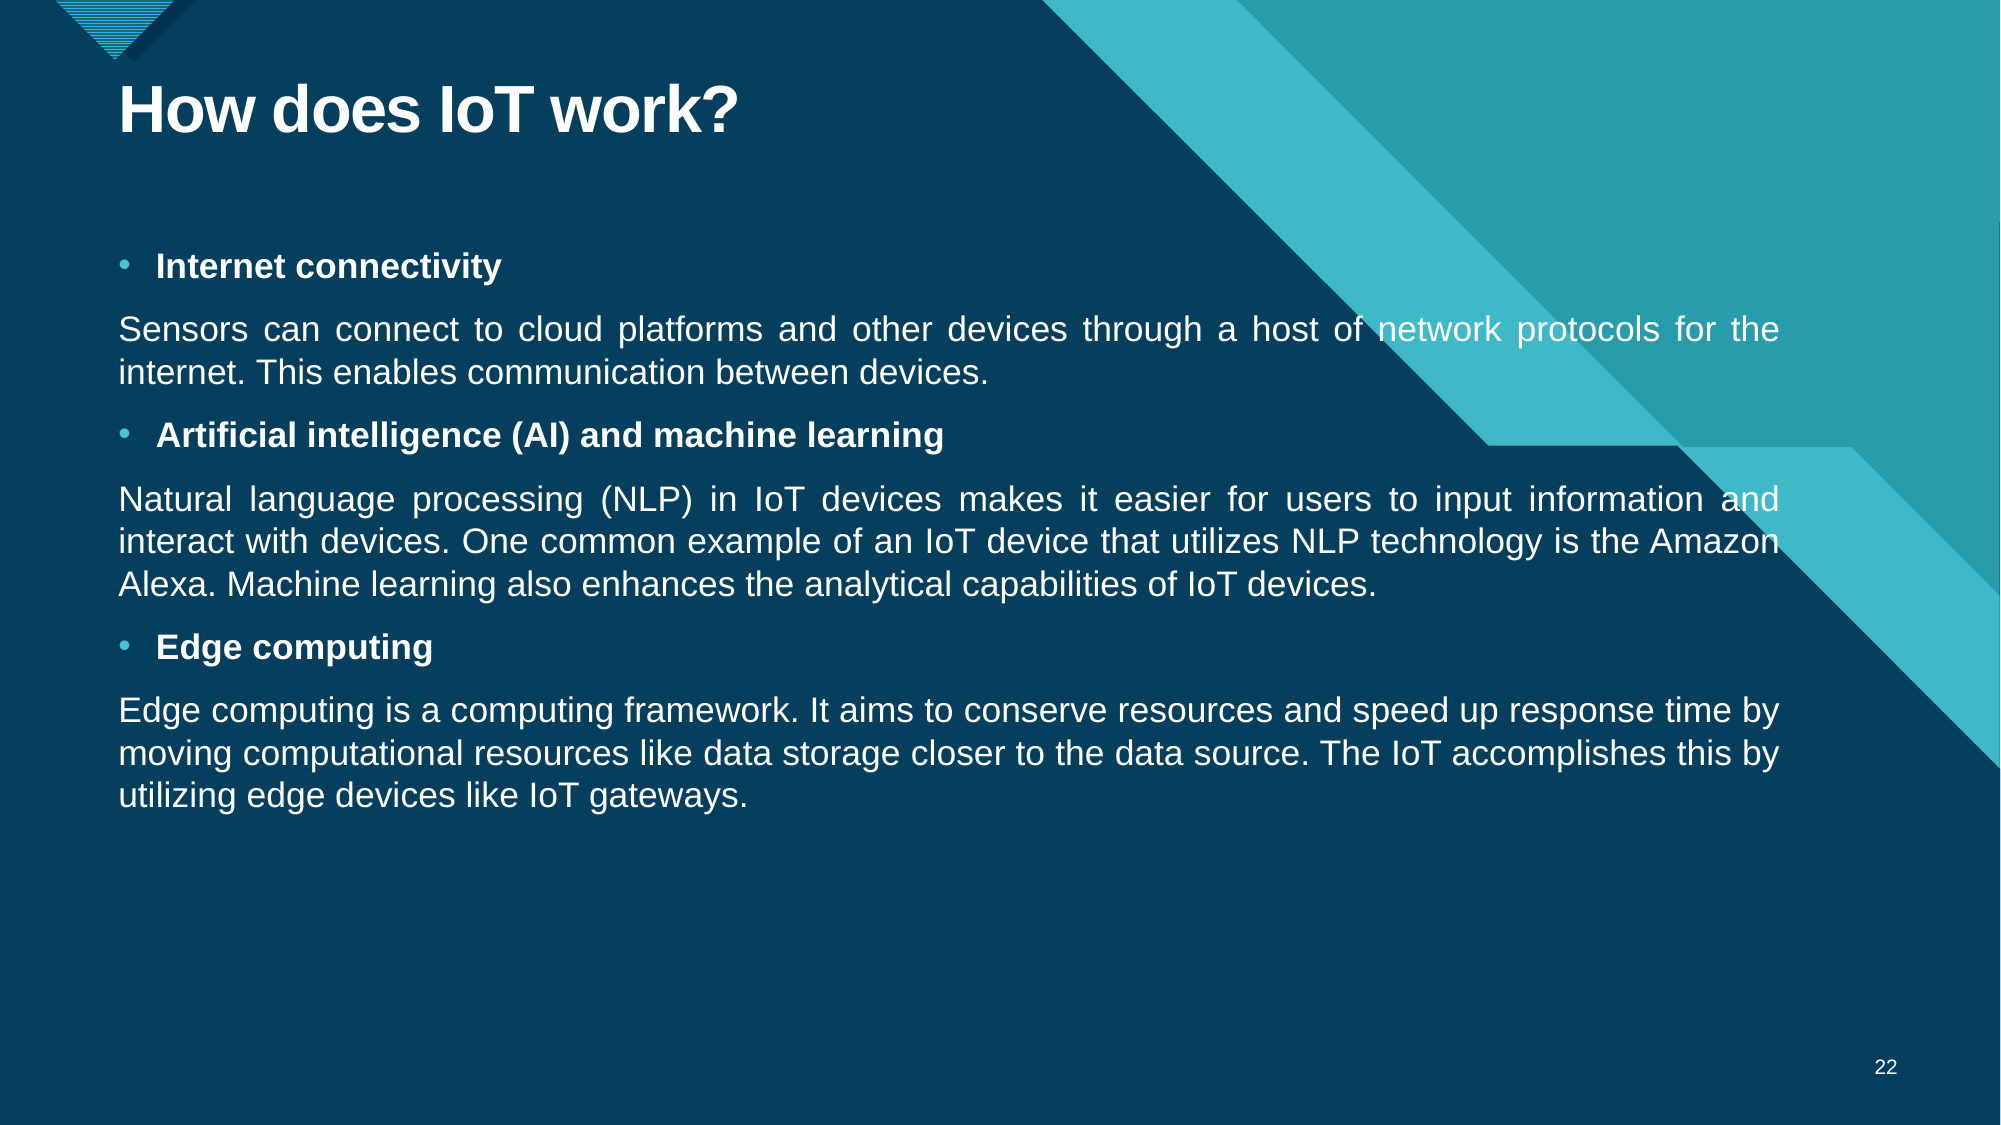

# How does IoT work?
Internet connectivity
Sensors can connect to cloud platforms and other devices through a host of network protocols for the internet. This enables communication between devices.
Artificial intelligence (AI) and machine learning
Natural language processing (NLP) in IoT devices makes it easier for users to input information and interact with devices. One common example of an IoT device that utilizes NLP technology is the Amazon Alexa. Machine learning also enhances the analytical capabilities of IoT devices.
Edge computing
Edge computing is a computing framework. It aims to conserve resources and speed up response time by moving computational resources like data storage closer to the data source. The IoT accomplishes this by utilizing edge devices like IoT gateways.

22